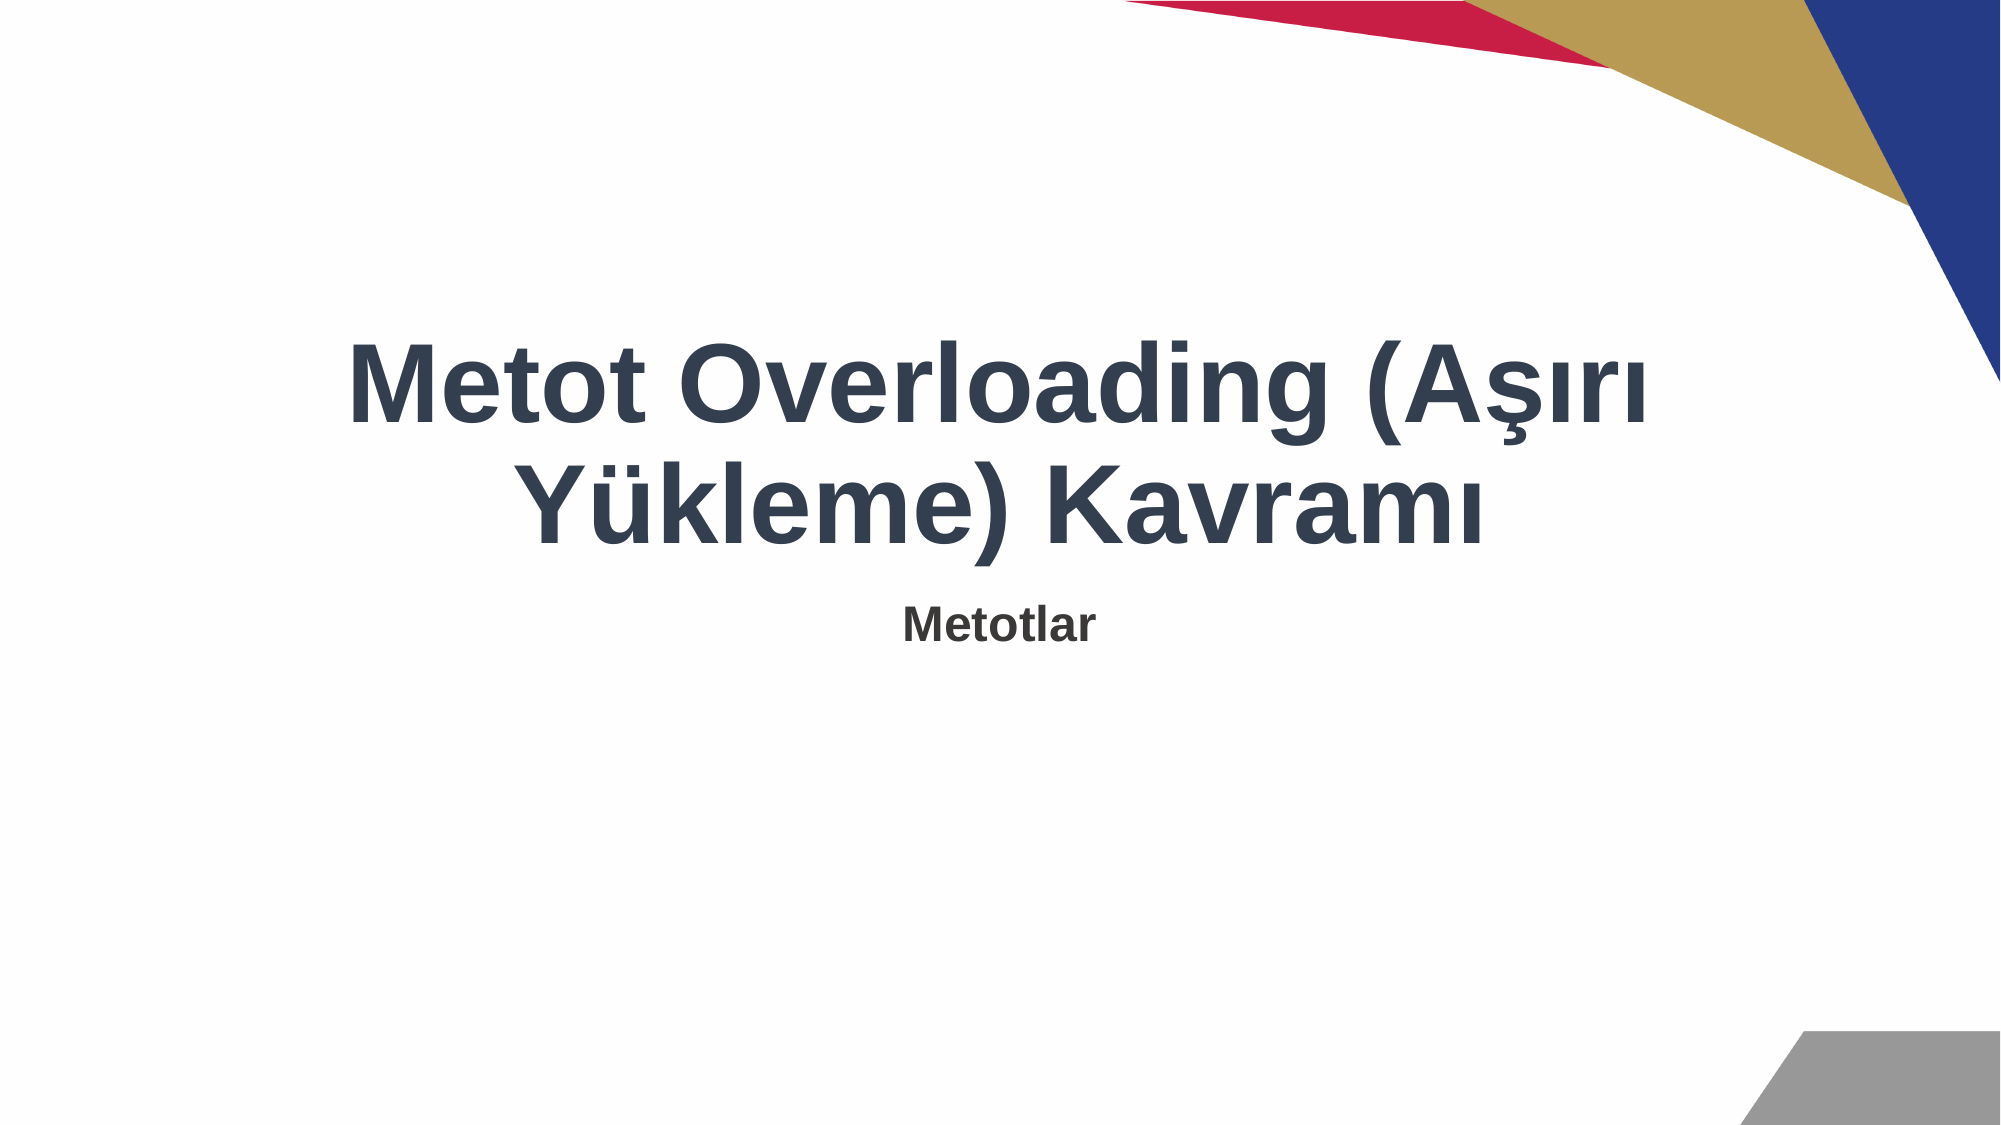

# Metot Overloading (Aşırı Yükleme) Kavramı
Metotlar